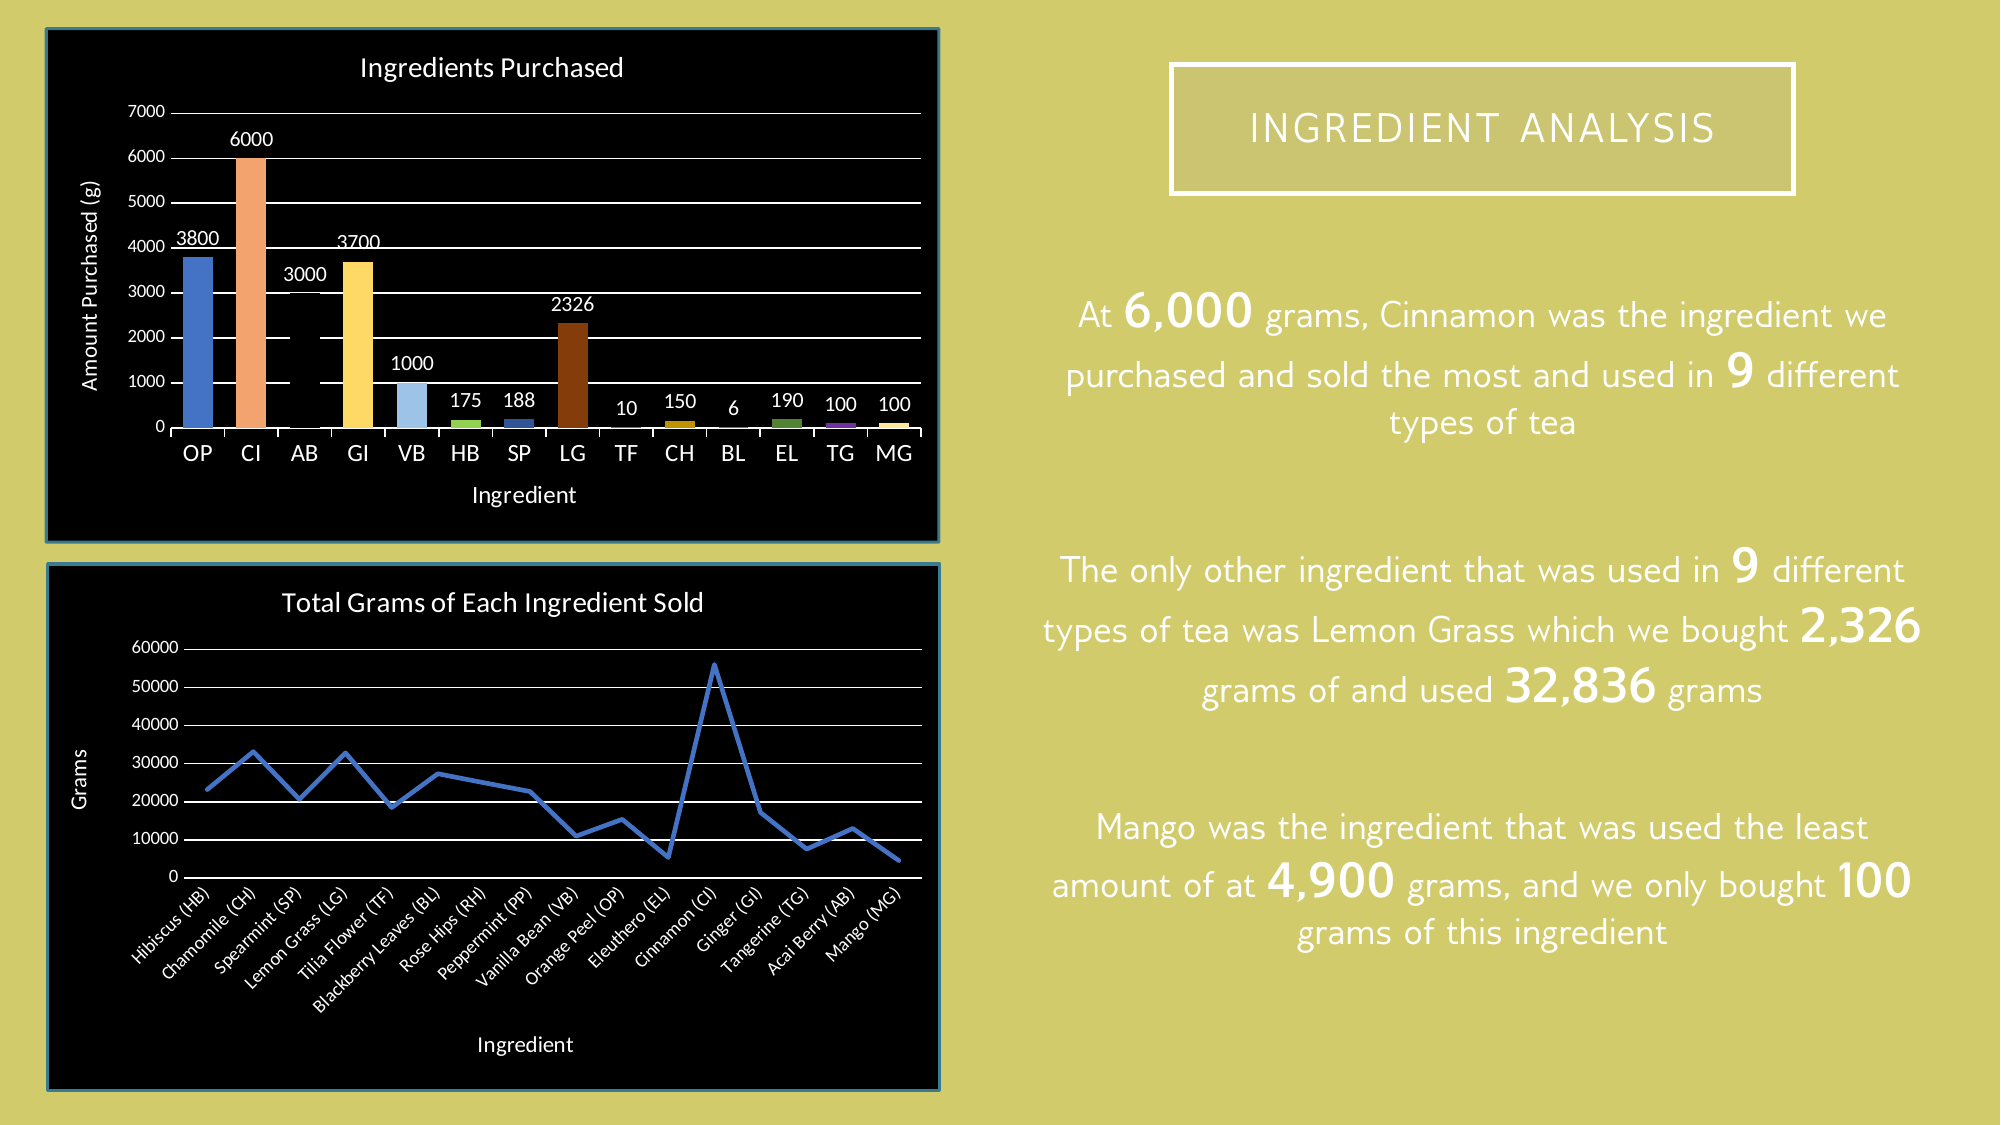

### Chart: Ingredients Purchased

| Category | Amount Purchased (g) |
|---|---|
| OP | 3800.0 |
| CI | 6000.0 |
| AB | 3000.0 |
| GI | 3700.0 |
| VB | 1000.0 |
| HB | 175.0 |
| SP | 188.0 |
| LG | 2326.0 |
| TF | 10.0 |
| CH | 150.0 |
| BL | 6.0 |
| EL | 190.0 |
| TG | 100.0 |
| MG | 100.0 |
# Ingredient analysis
At 6,000 grams, Cinnamon was the ingredient we purchased and sold the most and used in 9 different types of tea

The only other ingredient that was used in 9 different types of tea was Lemon Grass which we bought 2,326 grams of and used 32,836 grams

Mango was the ingredient that was used the least amount of at 4,900 grams, and we only bought 100 grams of this ingredient

### Chart: Total Grams of Each Ingredient Sold

| Category |  |
|---|---|
| Hibiscus (HB) | 23200.0 |
| Chamomile (CH) | 33150.0 |
| Spearmint (SP) | 20642.0 |
| Lemon Grass (LG) | 32826.0 |
| Tilia Flower (TF) | 18510.0 |
| Blackberry Leaves (BL) | 27356.0 |
| Rose Hips (RH) | 25000.0 |
| Peppermint (PP) | 22700.0 |
| Vanilla Bean (VB) | 11000.0 |
| Orange Peel (OP) | 15400.0 |
| Eleuthero (EL) | 5400.0 |
| Cinnamon (CI) | 56000.0 |
| Ginger (GI) | 17200.0 |
| Tangerine (TG) | 7600.0 |
| Acai Berry (AB) | 13000.0 |
| Mango (MG) | 4600.0 |